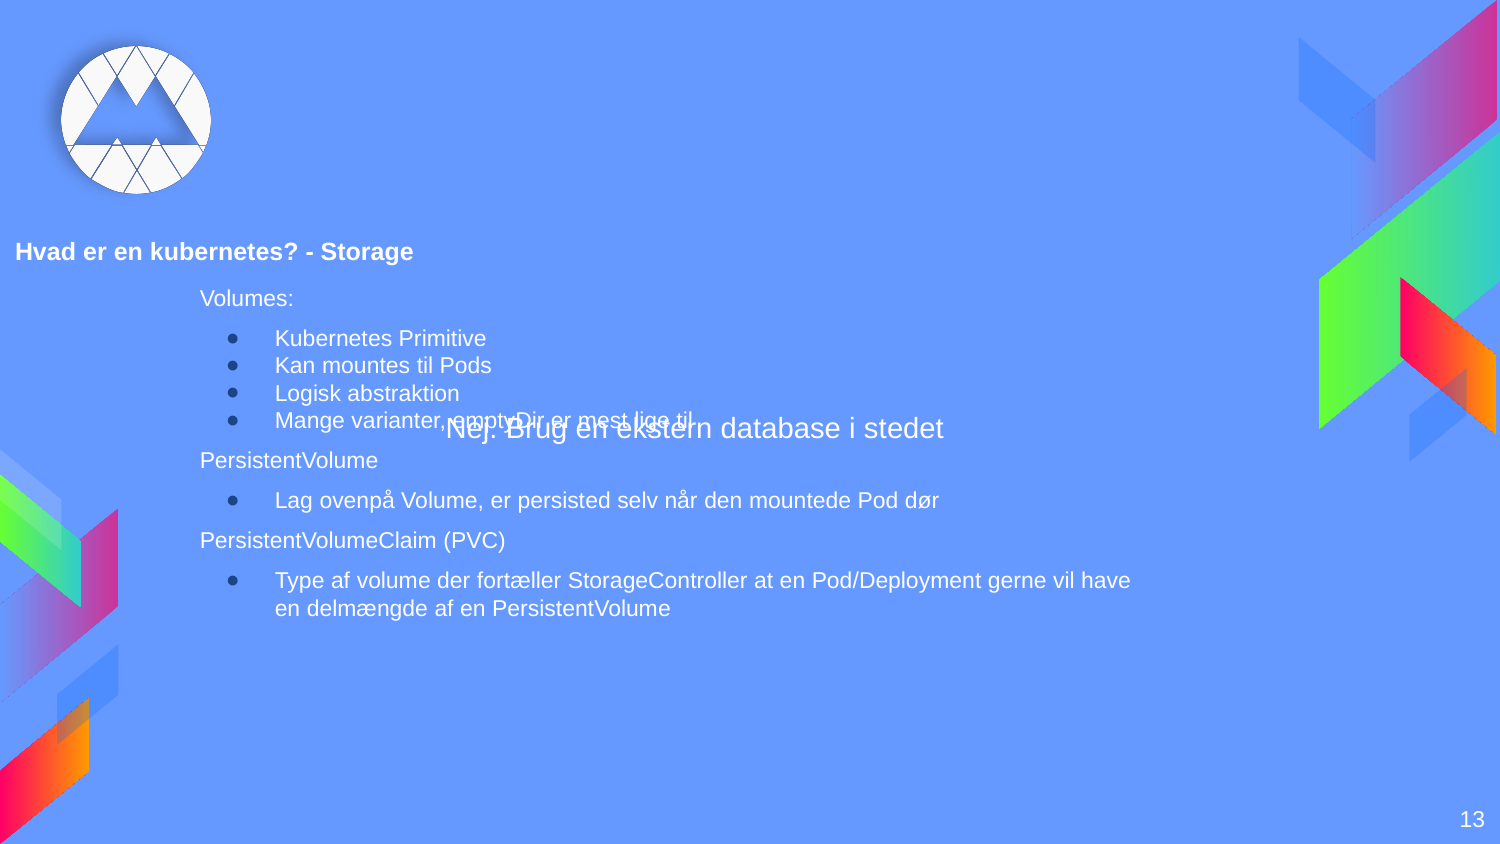

# Hvad er en kubernetes? - Storage
Volumes:
Kubernetes Primitive
Kan mountes til Pods
Logisk abstraktion
Mange varianter, emptyDir er mest lige til
PersistentVolume
Lag ovenpå Volume, er persisted selv når den mountede Pod dør
PersistentVolumeClaim (PVC)
Type af volume der fortæller StorageController at en Pod/Deployment gerne vil have en delmængde af en PersistentVolume
Nej. Brug en ekstern database i stedet
13